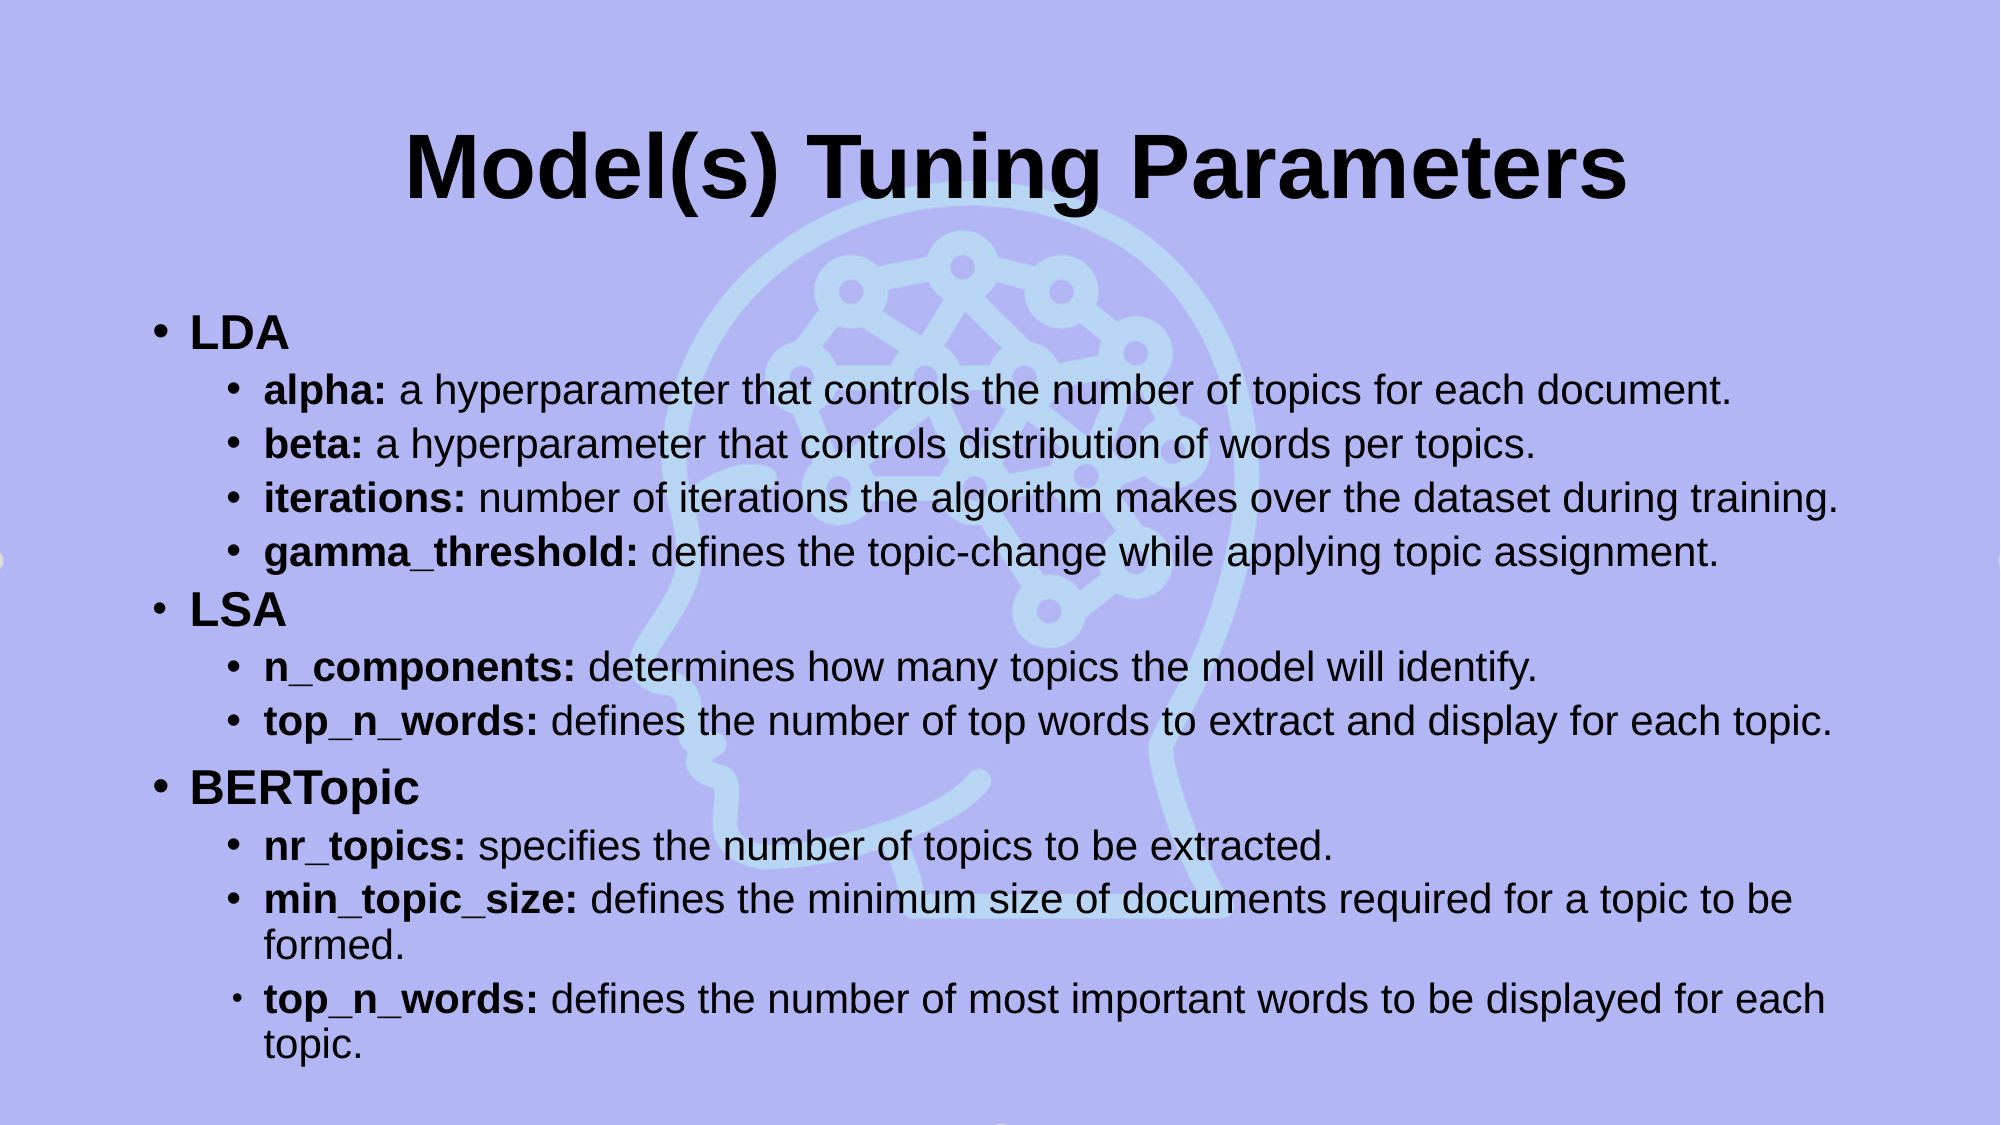

# Model(s) Tuning Parameters
LDA
alpha: a hyperparameter that controls the number of topics for each document.
beta: a hyperparameter that controls distribution of words per topics.
iterations: number of iterations the algorithm makes over the dataset during training.
gamma_threshold: defines the topic-change while applying topic assignment.
LSA
n_components: determines how many topics the model will identify.
top_n_words: defines the number of top words to extract and display for each topic.
BERTopic
nr_topics: specifies the number of topics to be extracted.
min_topic_size: defines the minimum size of documents required for a topic to be formed.
top_n_words: defines the number of most important words to be displayed for each topic.